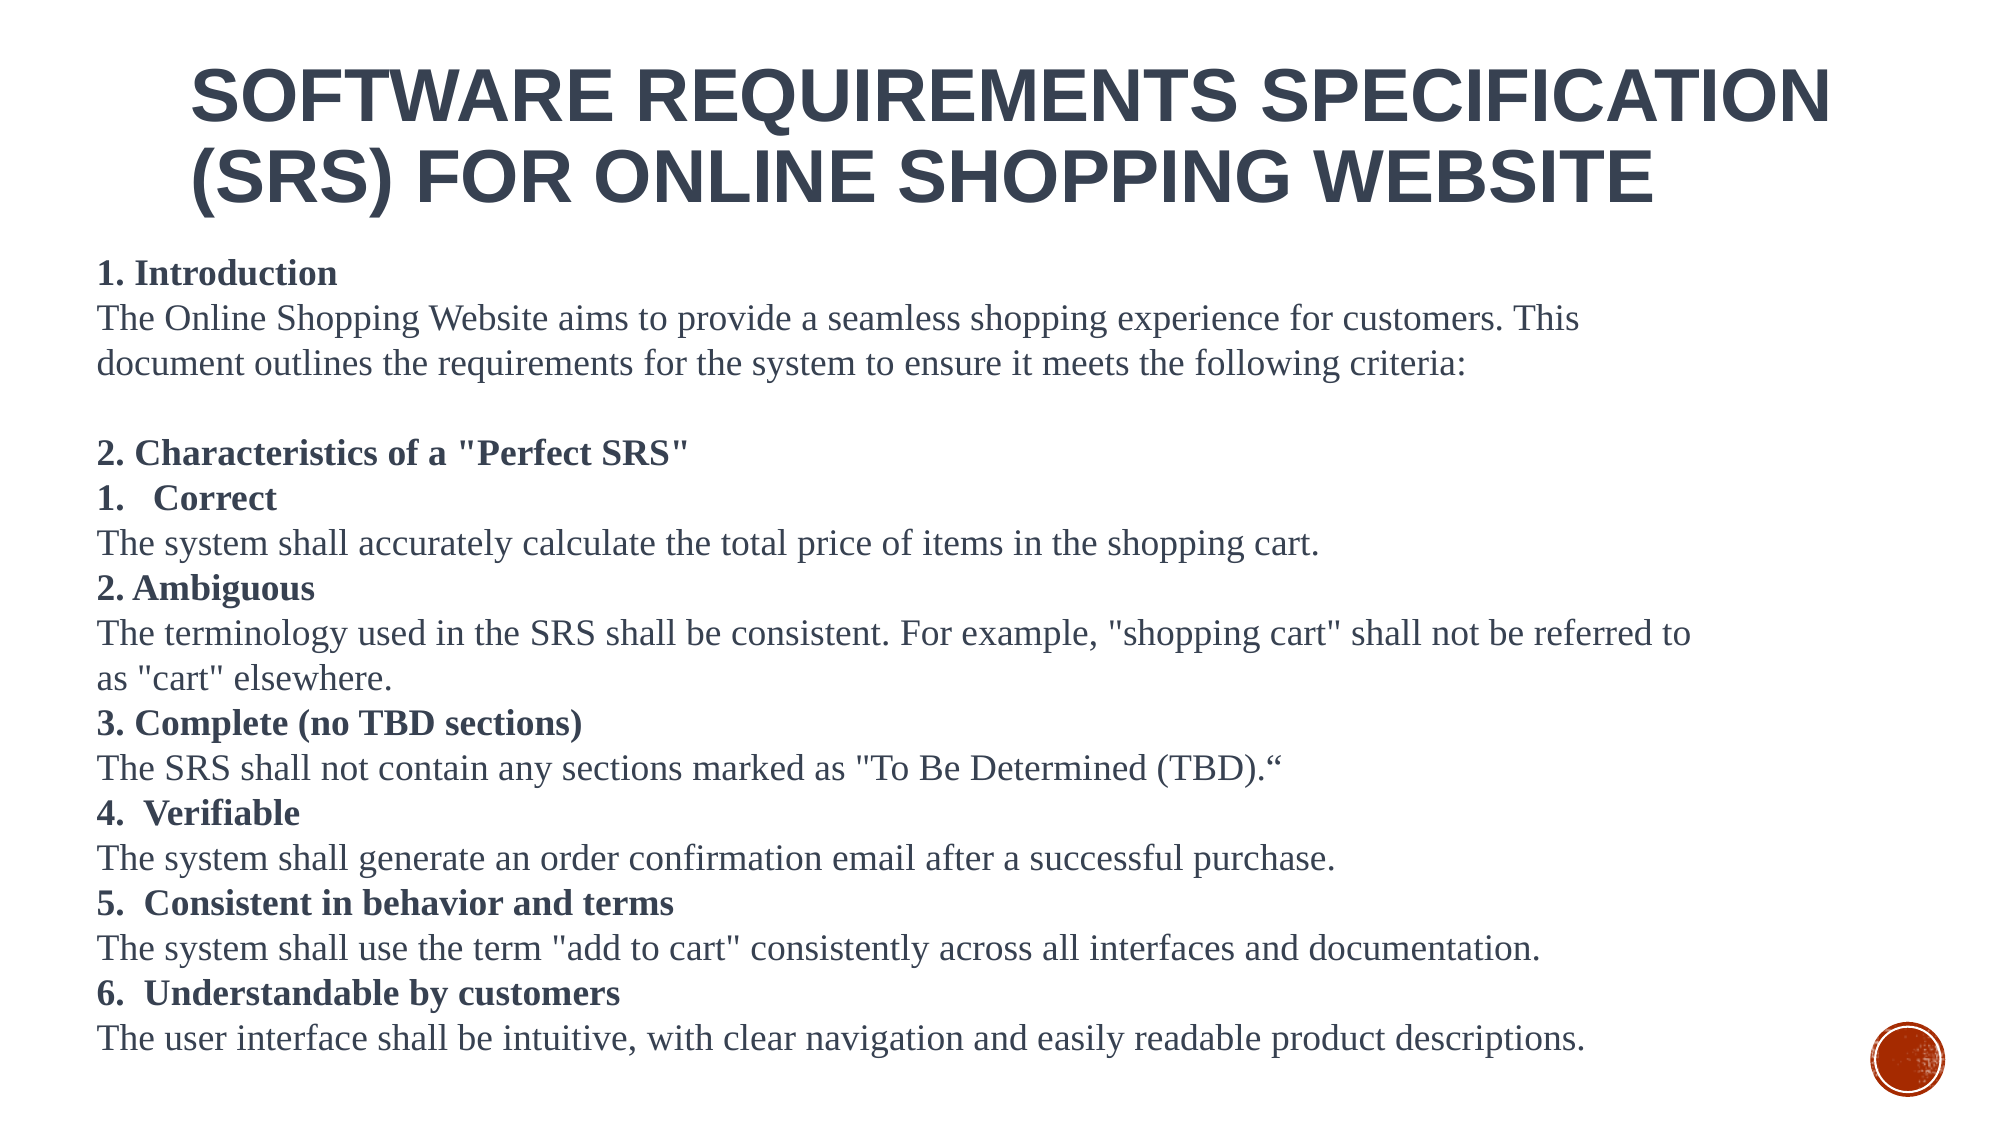

# Software Requirements Specification (SRS) for Online Shopping Website

1. Introduction
The Online Shopping Website aims to provide a seamless shopping experience for customers. This document outlines the requirements for the system to ensure it meets the following criteria:

2. Characteristics of a "Perfect SRS"
Correct
The system shall accurately calculate the total price of items in the shopping cart.
2. Ambiguous
The terminology used in the SRS shall be consistent. For example, "shopping cart" shall not be referred to as "cart" elsewhere.
3. Complete (no TBD sections)
The SRS shall not contain any sections marked as "To Be Determined (TBD).“
4.  Verifiable
The system shall generate an order confirmation email after a successful purchase.
5.  Consistent in behavior and terms
The system shall use the term "add to cart" consistently across all interfaces and documentation.
6.  Understandable by customers
The user interface shall be intuitive, with clear navigation and easily readable product descriptions.